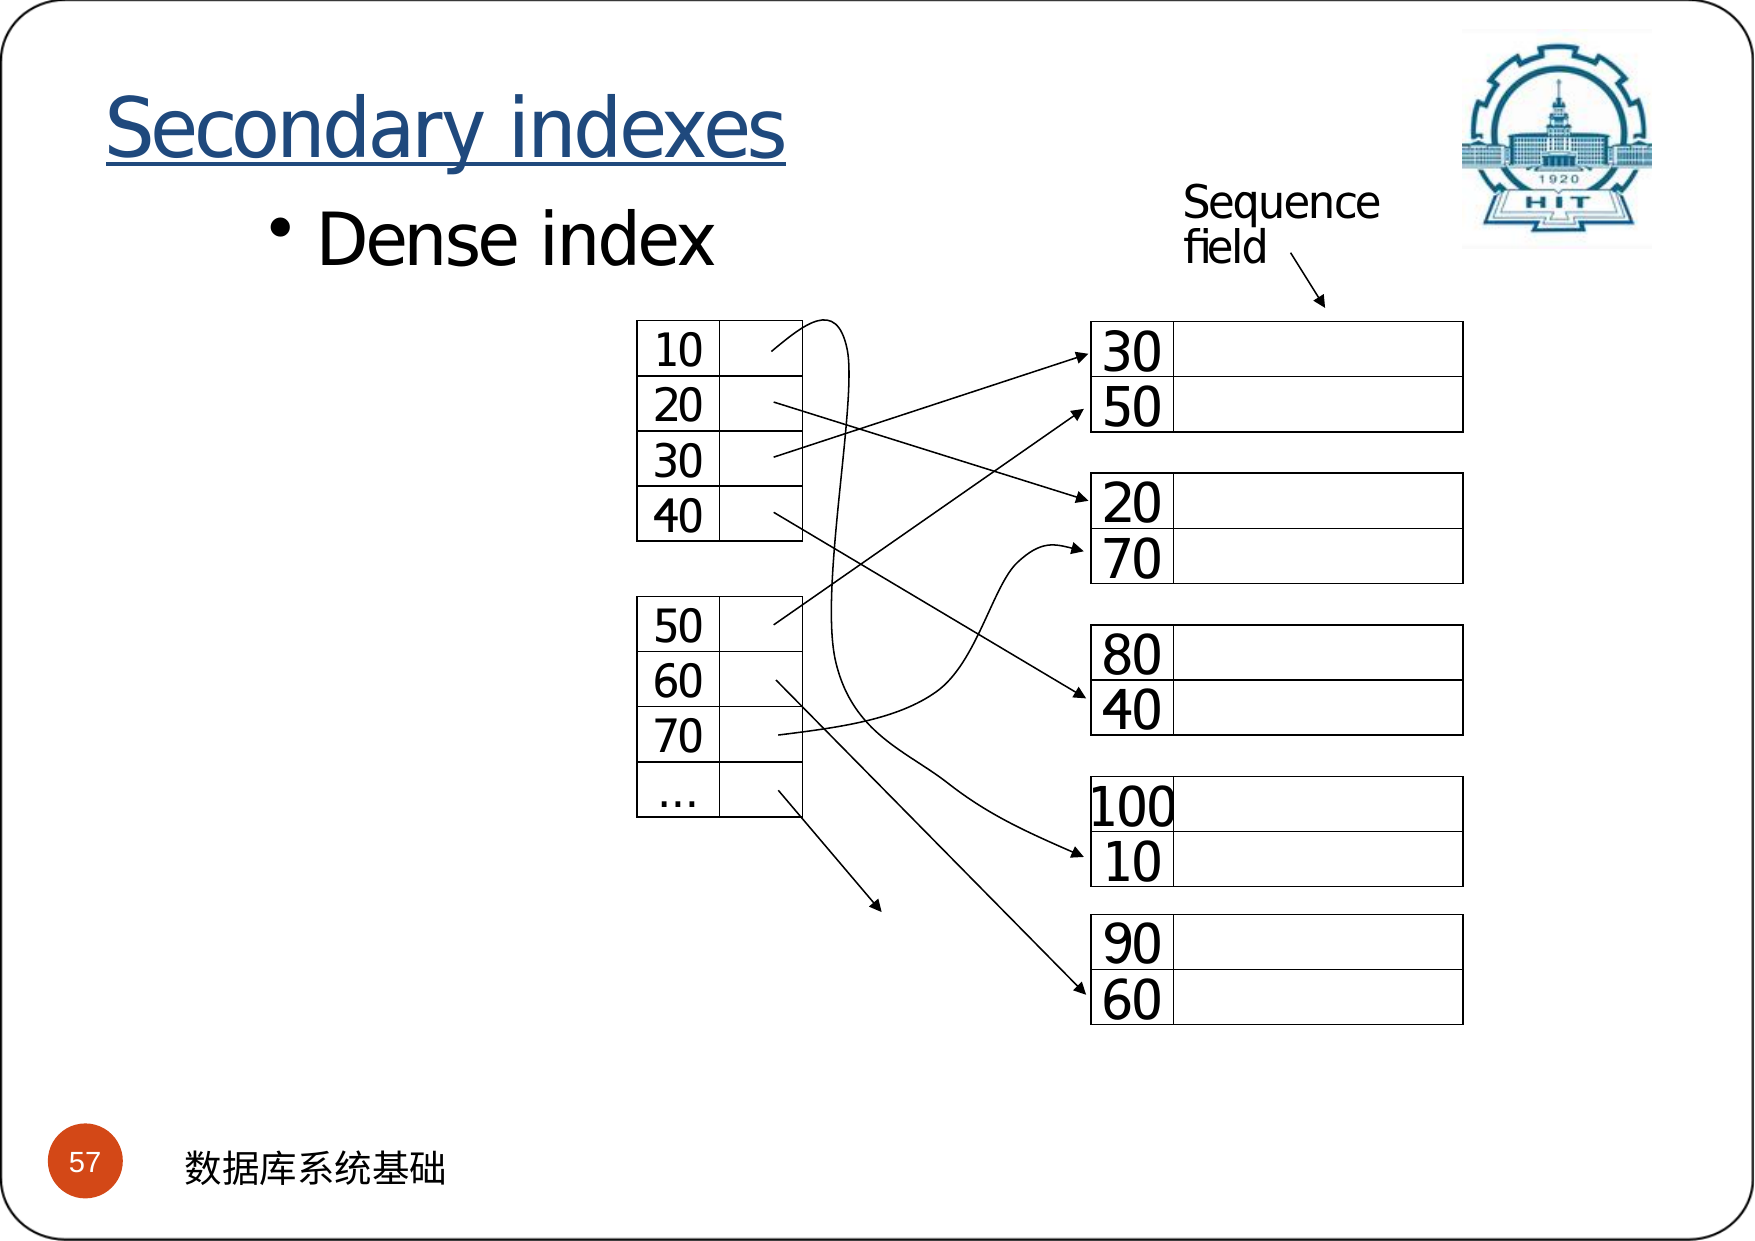

Secondary indexes
Sequence
field
 Dense index

10

20

30

40

50

60

70

...

30

50

20

70

80

40

100

10

90

60

Advanced Database system principle
57